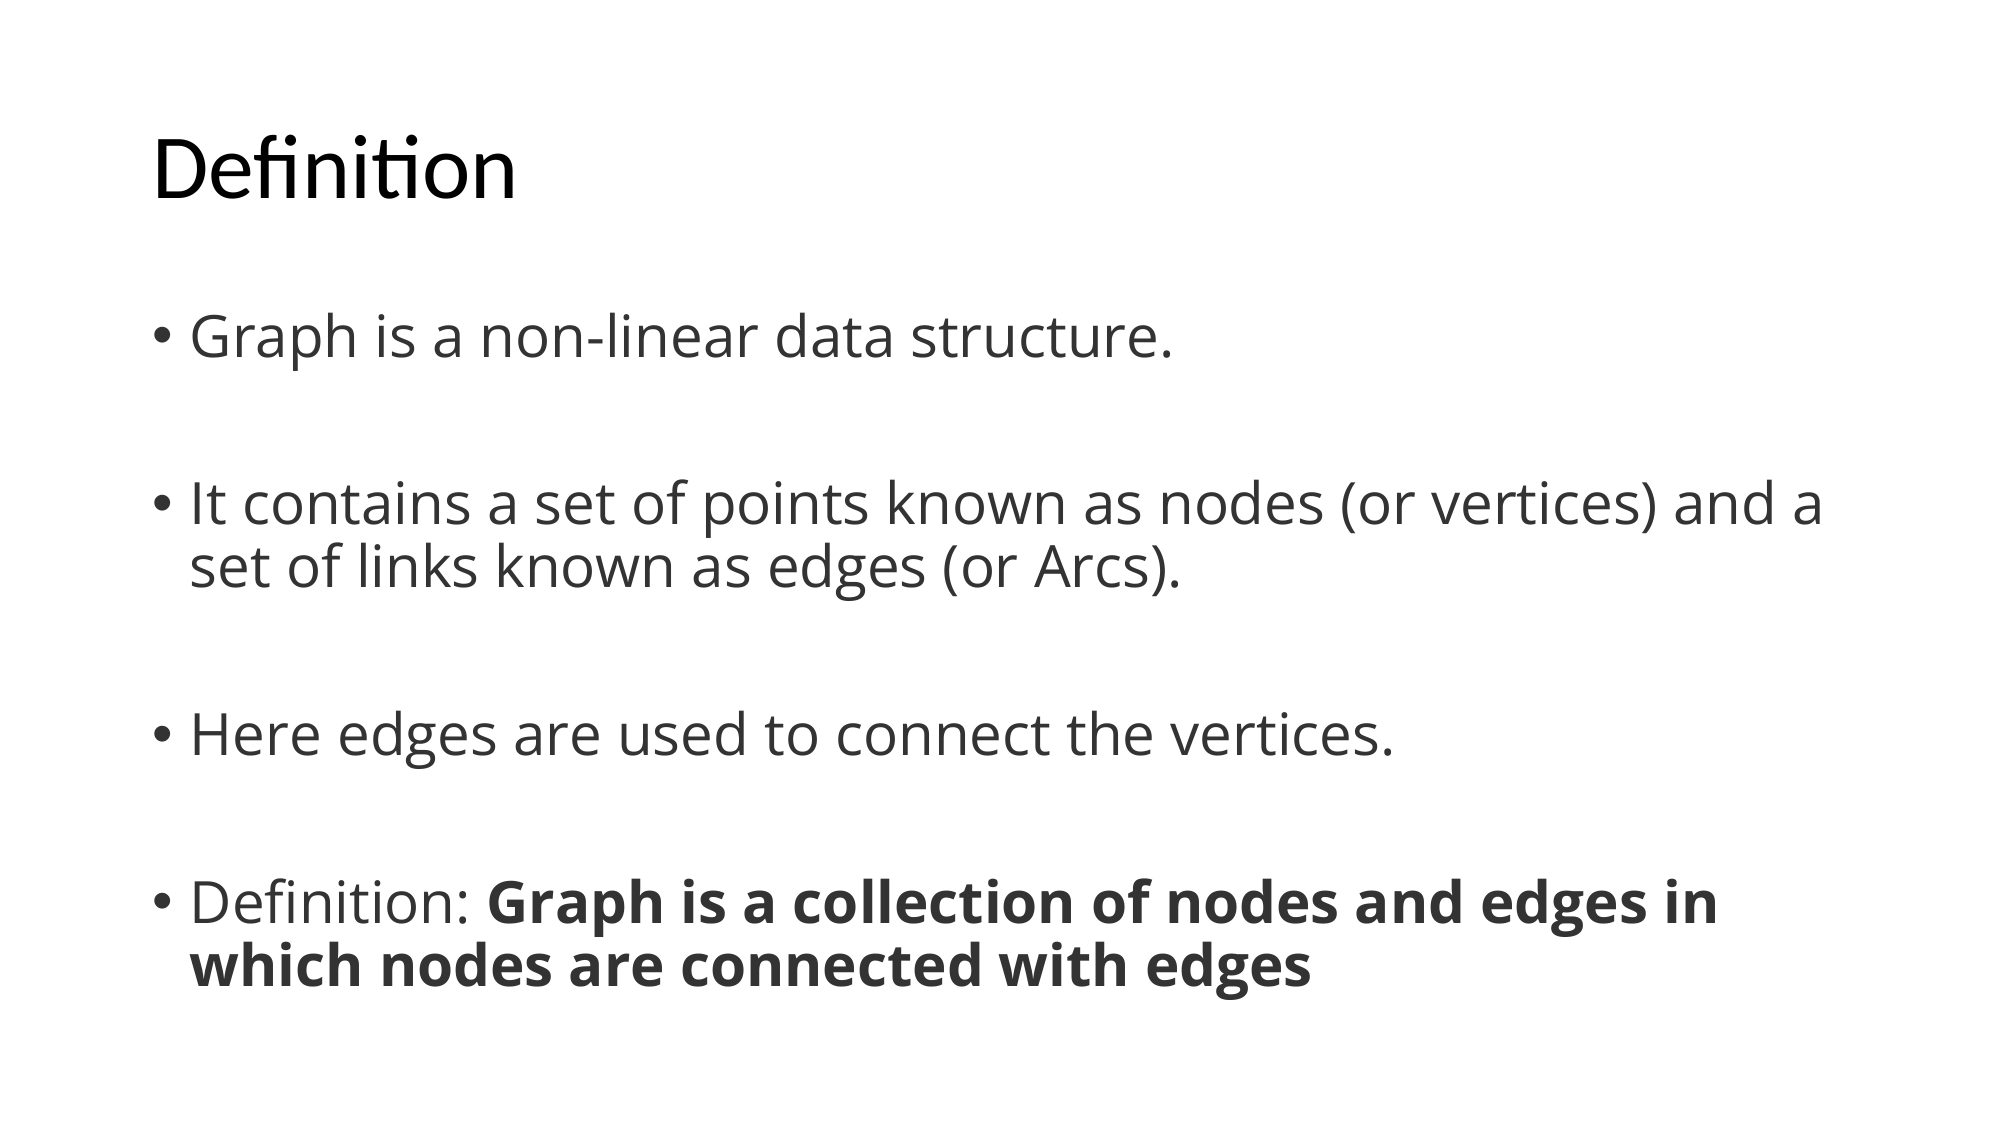

# Definition
Graph is a non-linear data structure.

It contains a set of points known as nodes (or vertices) and a set of links known as edges (or Arcs).

Here edges are used to connect the vertices.

Definition: Graph is a collection of nodes and edges in which nodes are connected with edges